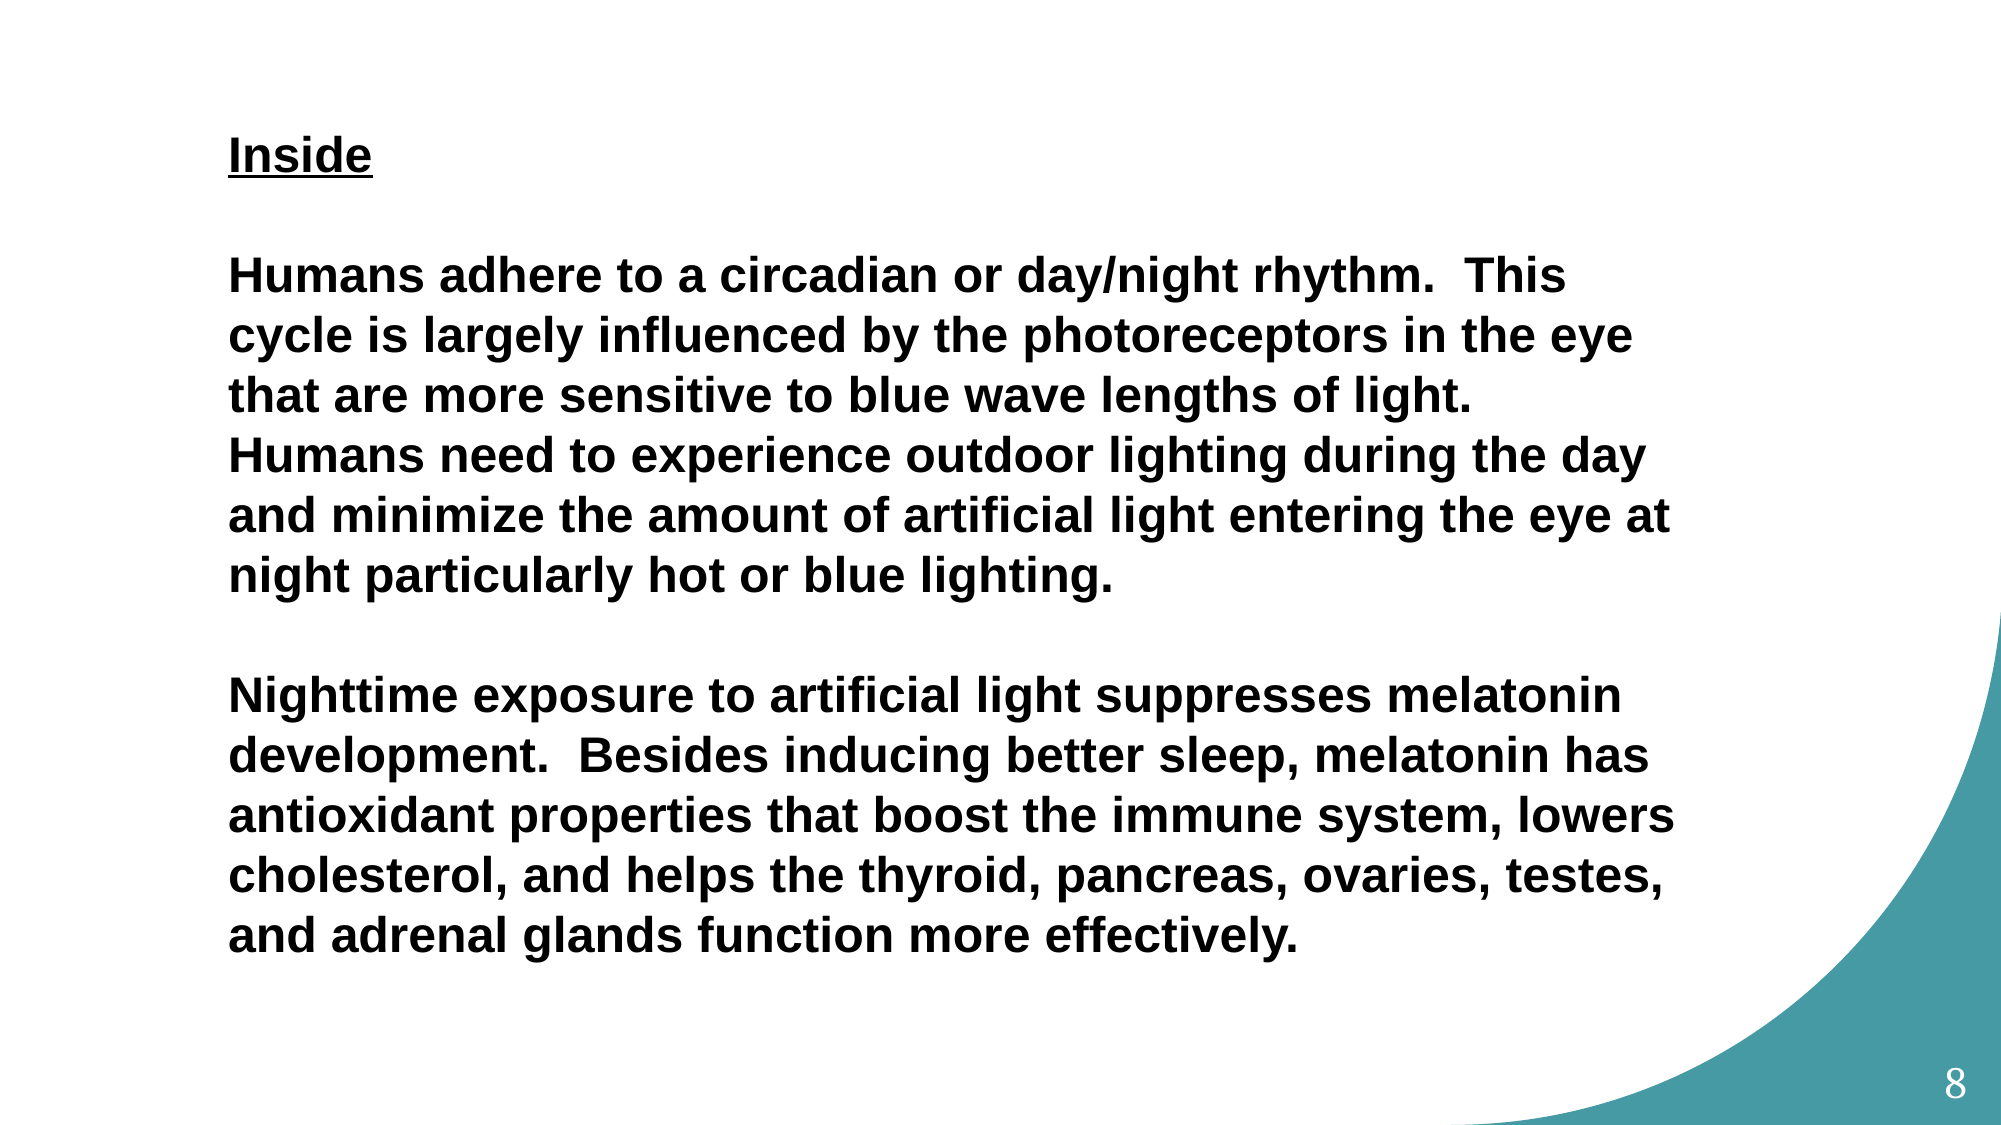

Inside

Humans adhere to a circadian or day/night rhythm.  This cycle is largely influenced by the photoreceptors in the eye that are more sensitive to blue wave lengths of light.  Humans need to experience outdoor lighting during the day and minimize the amount of artificial light entering the eye at night particularly hot or blue lighting.

Nighttime exposure to artificial light suppresses melatonin  development.  Besides inducing better sleep, melatonin has antioxidant properties that boost the immune system, lowers cholesterol, and helps the thyroid, pancreas, ovaries, testes, and adrenal glands function more effectively.

8